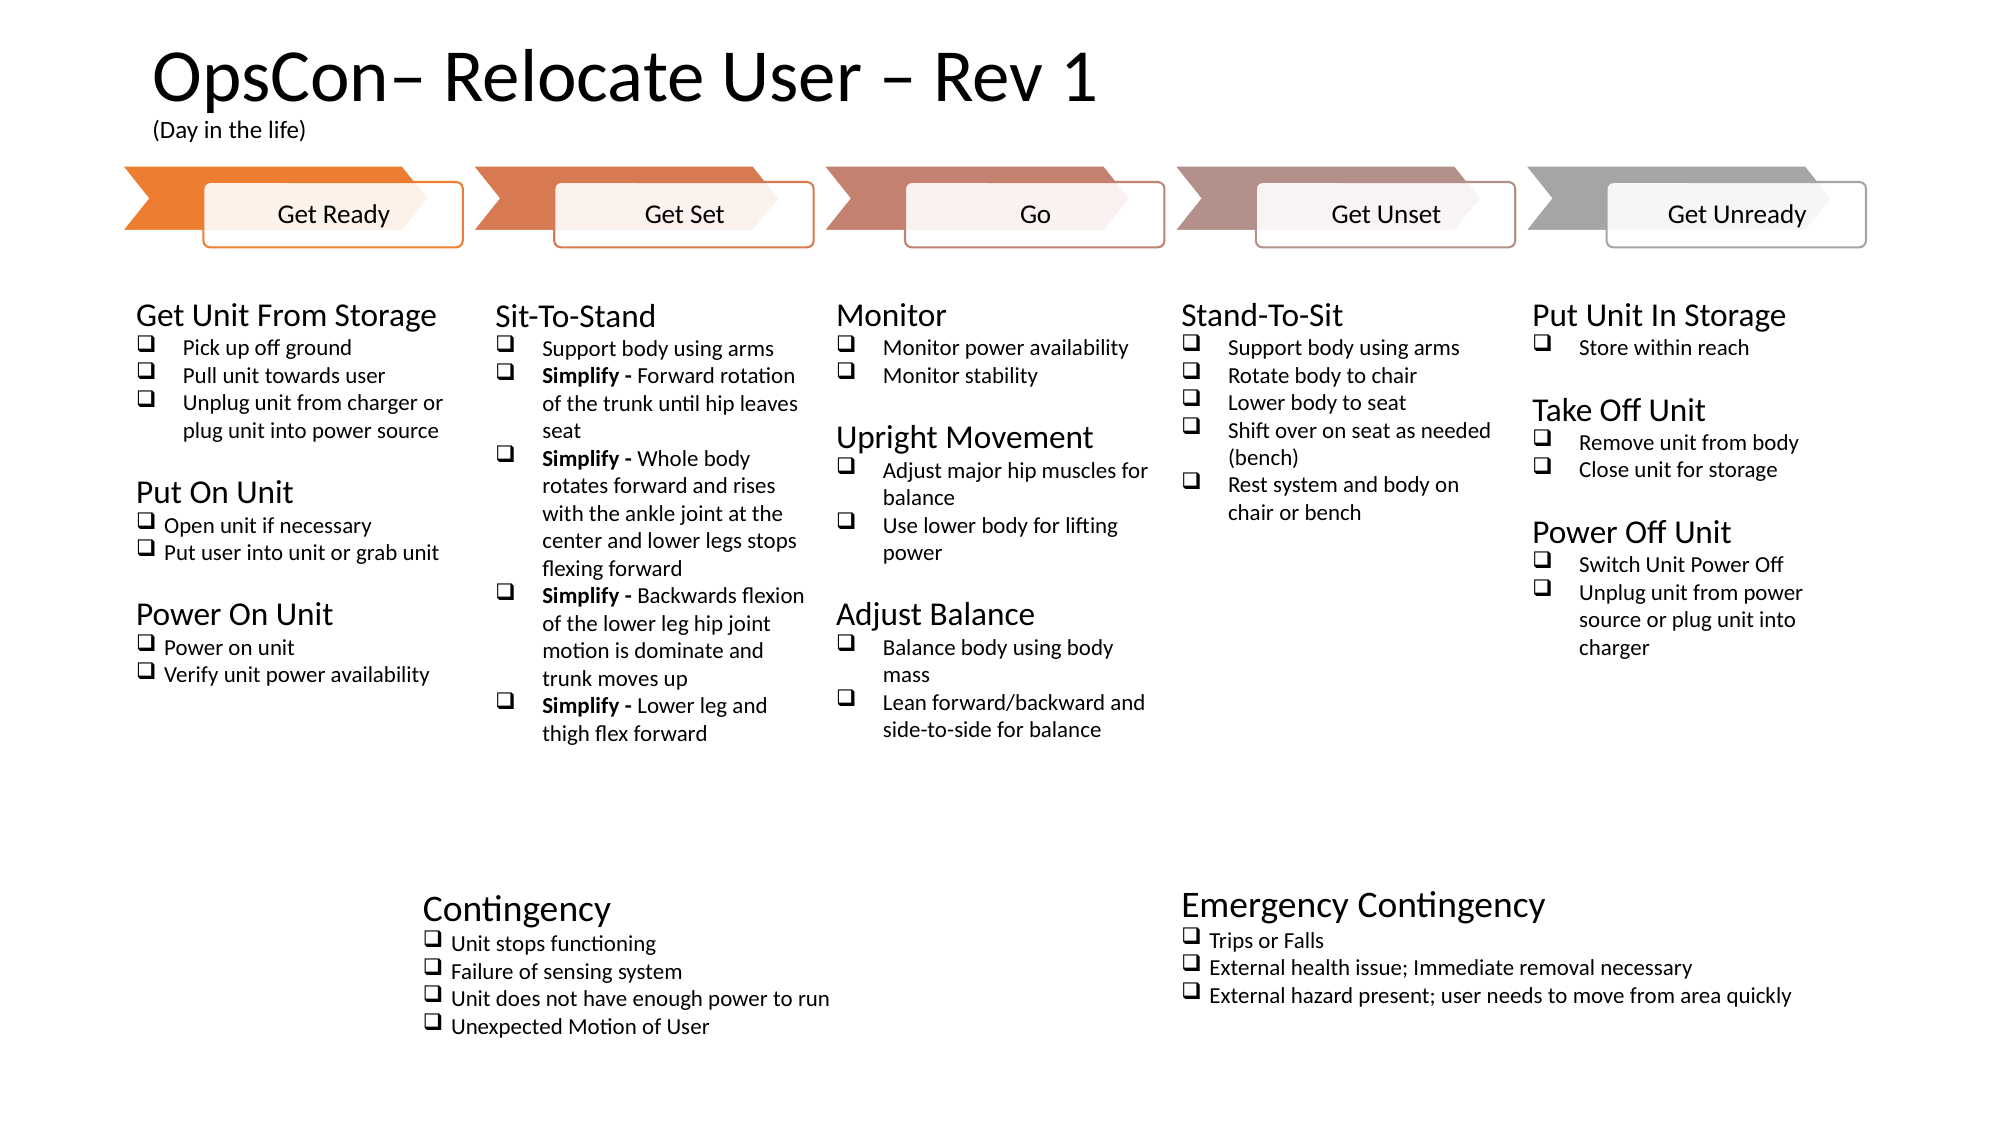

# OpsCon– Relocate User – Rev 1 (Day in the life)
Get Ready
Get Set
Go
Get Unset
Get Unready
Stand-To-Sit
Support body using arms
Rotate body to chair
Lower body to seat
Shift over on seat as needed (bench)
Rest system and body on chair or bench

Put Unit In Storage
Store within reach

Take Off Unit
Remove unit from body
Close unit for storage

Power Off Unit
Switch Unit Power Off
Unplug unit from power source or plug unit into charger
Get Unit From Storage
Pick up off ground
Pull unit towards user
Unplug unit from charger or plug unit into power source

Put On Unit
Open unit if necessary
Put user into unit or grab unit

Power On Unit
Power on unit
Verify unit power availability
Monitor
Monitor power availability
Monitor stability

Upright Movement
Adjust major hip muscles for balance
Use lower body for lifting power

Adjust Balance
Balance body using body mass
Lean forward/backward and side-to-side for balance
Sit-To-Stand
Support body using arms
Simplify - Forward rotation of the trunk until hip leaves seat
Simplify - Whole body rotates forward and rises with the ankle joint at the center and lower legs stops flexing forward
Simplify - Backwards flexion of the lower leg hip joint motion is dominate and trunk moves up
Simplify - Lower leg and thigh flex forward
Emergency Contingency
Trips or Falls
External health issue; Immediate removal necessary
External hazard present; user needs to move from area quickly

Contingency
Unit stops functioning
Failure of sensing system
Unit does not have enough power to run
Unexpected Motion of User